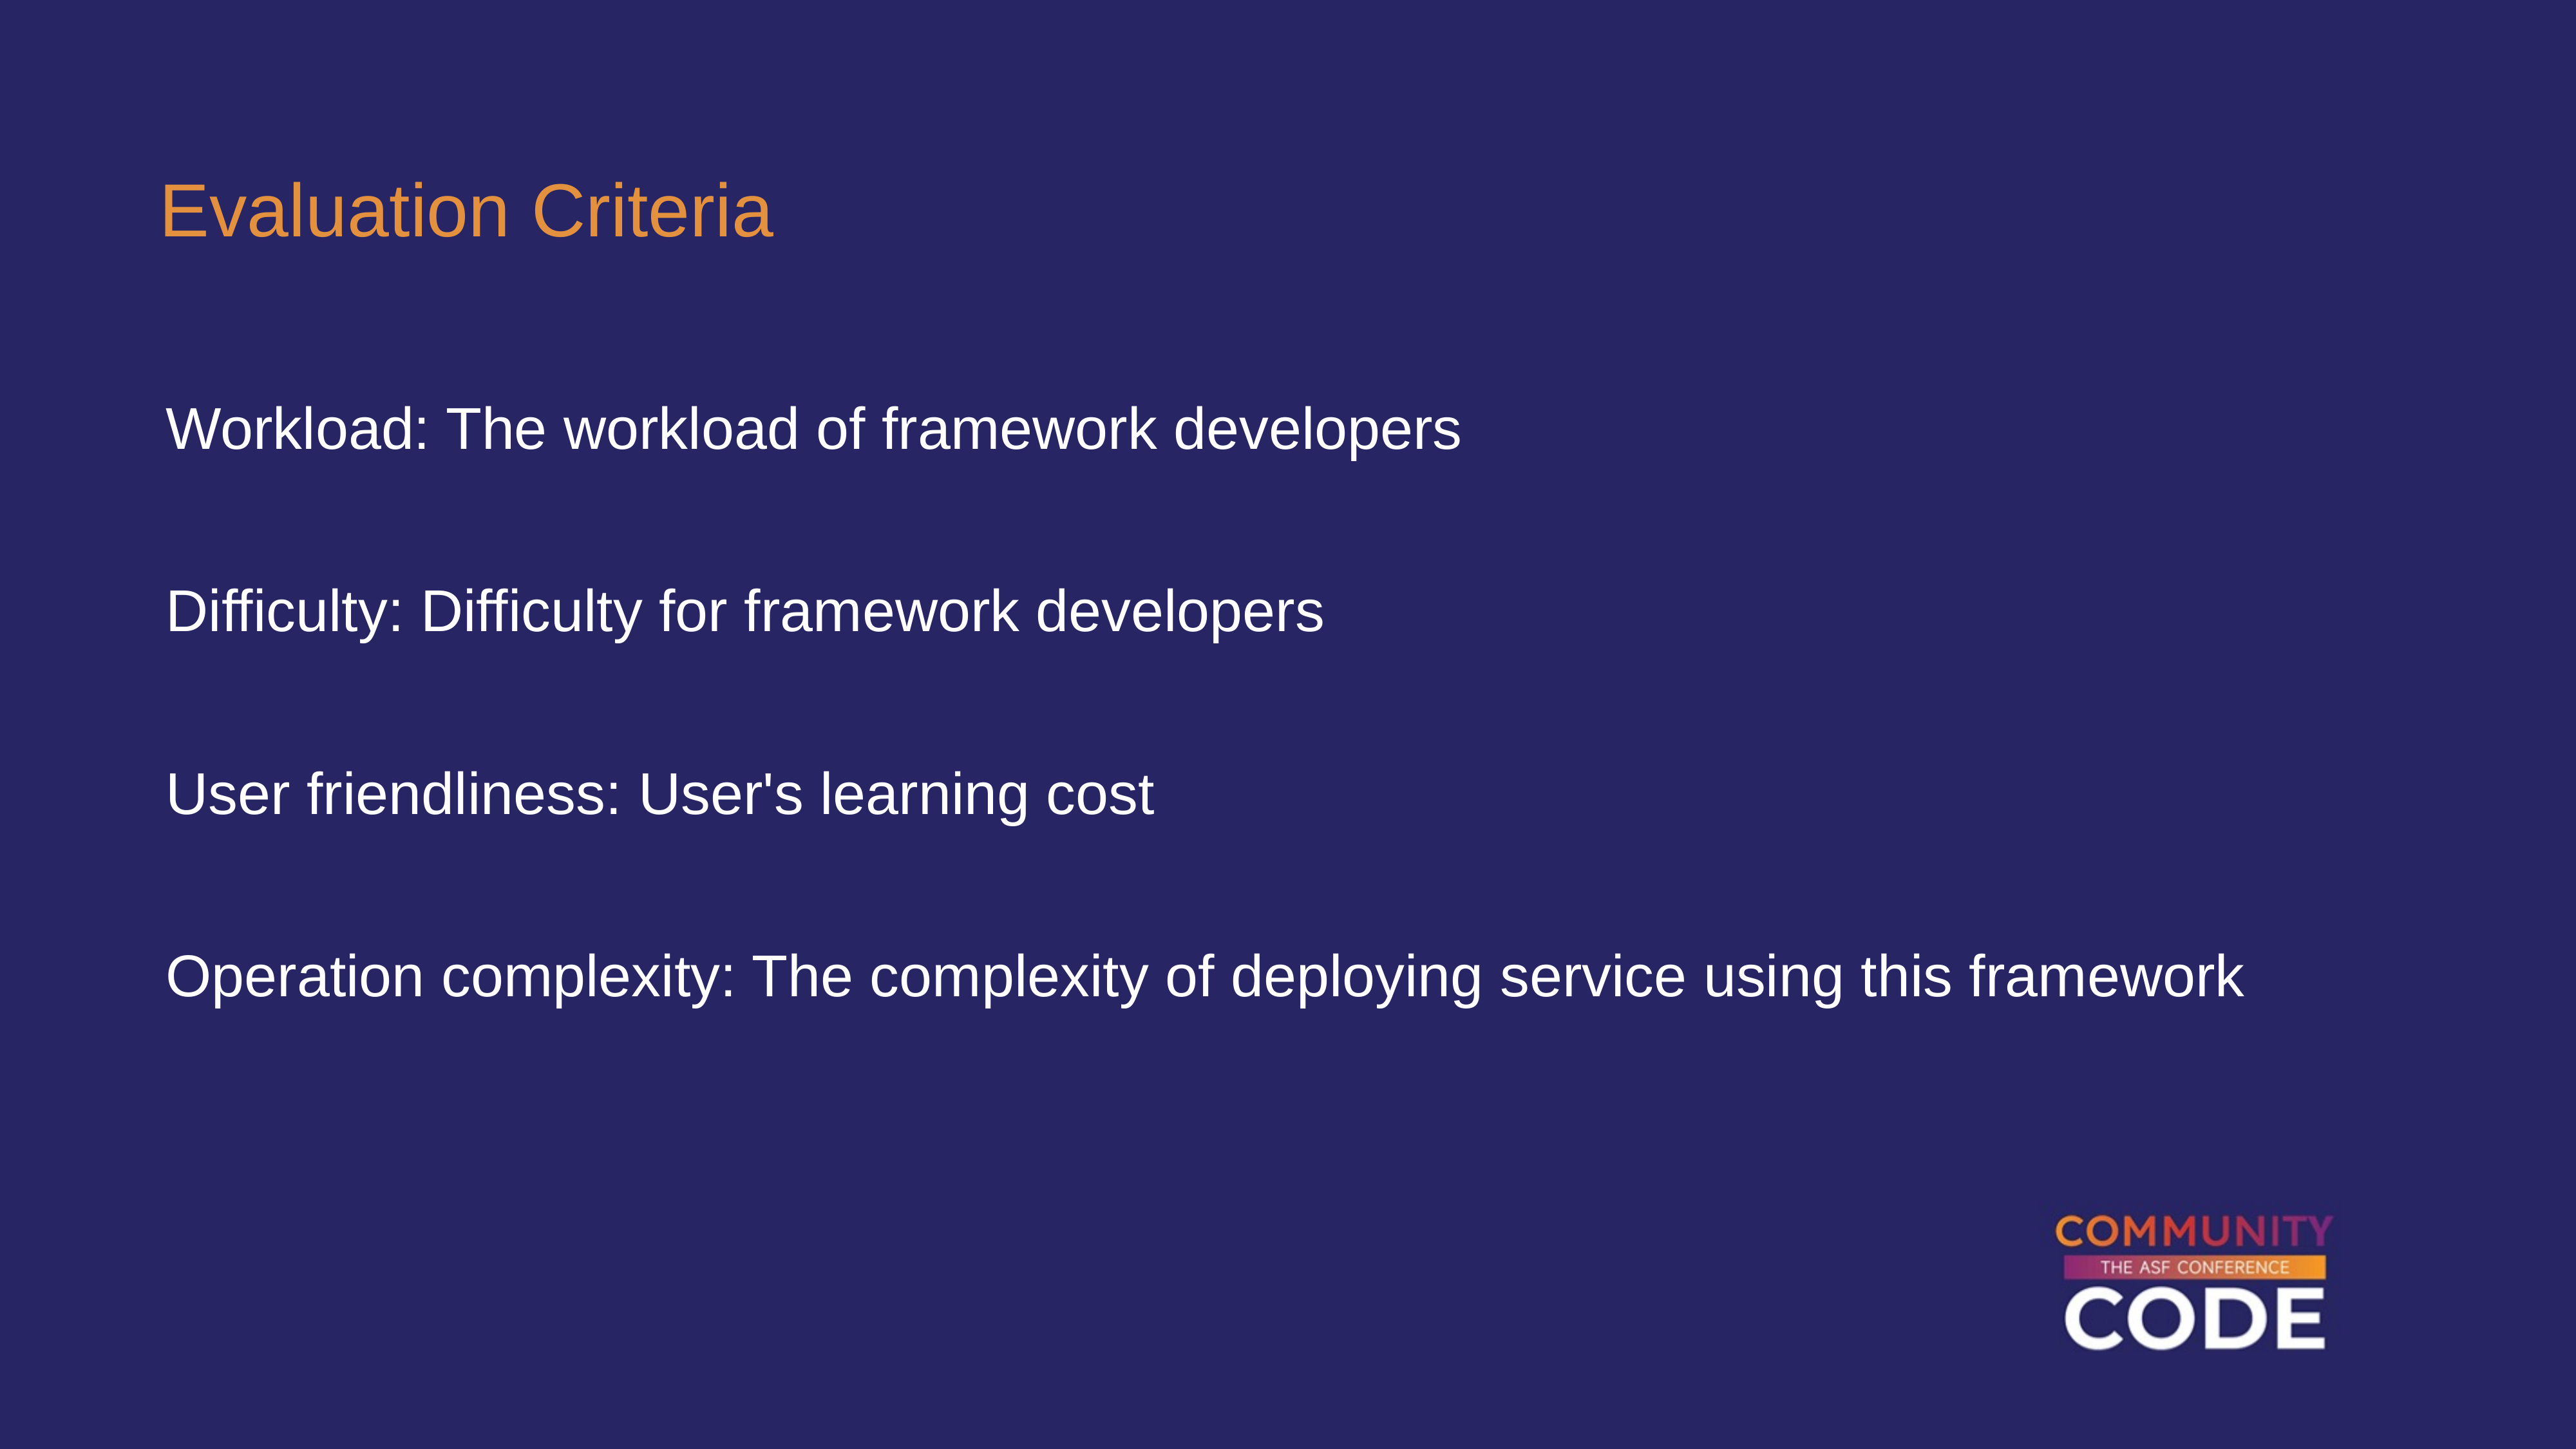

Evaluation Criteria
Workload: The workload of framework developers

Difficulty: Difficulty for framework developers

User friendliness: User's learning cost

Operation complexity: The complexity of deploying service using this framework